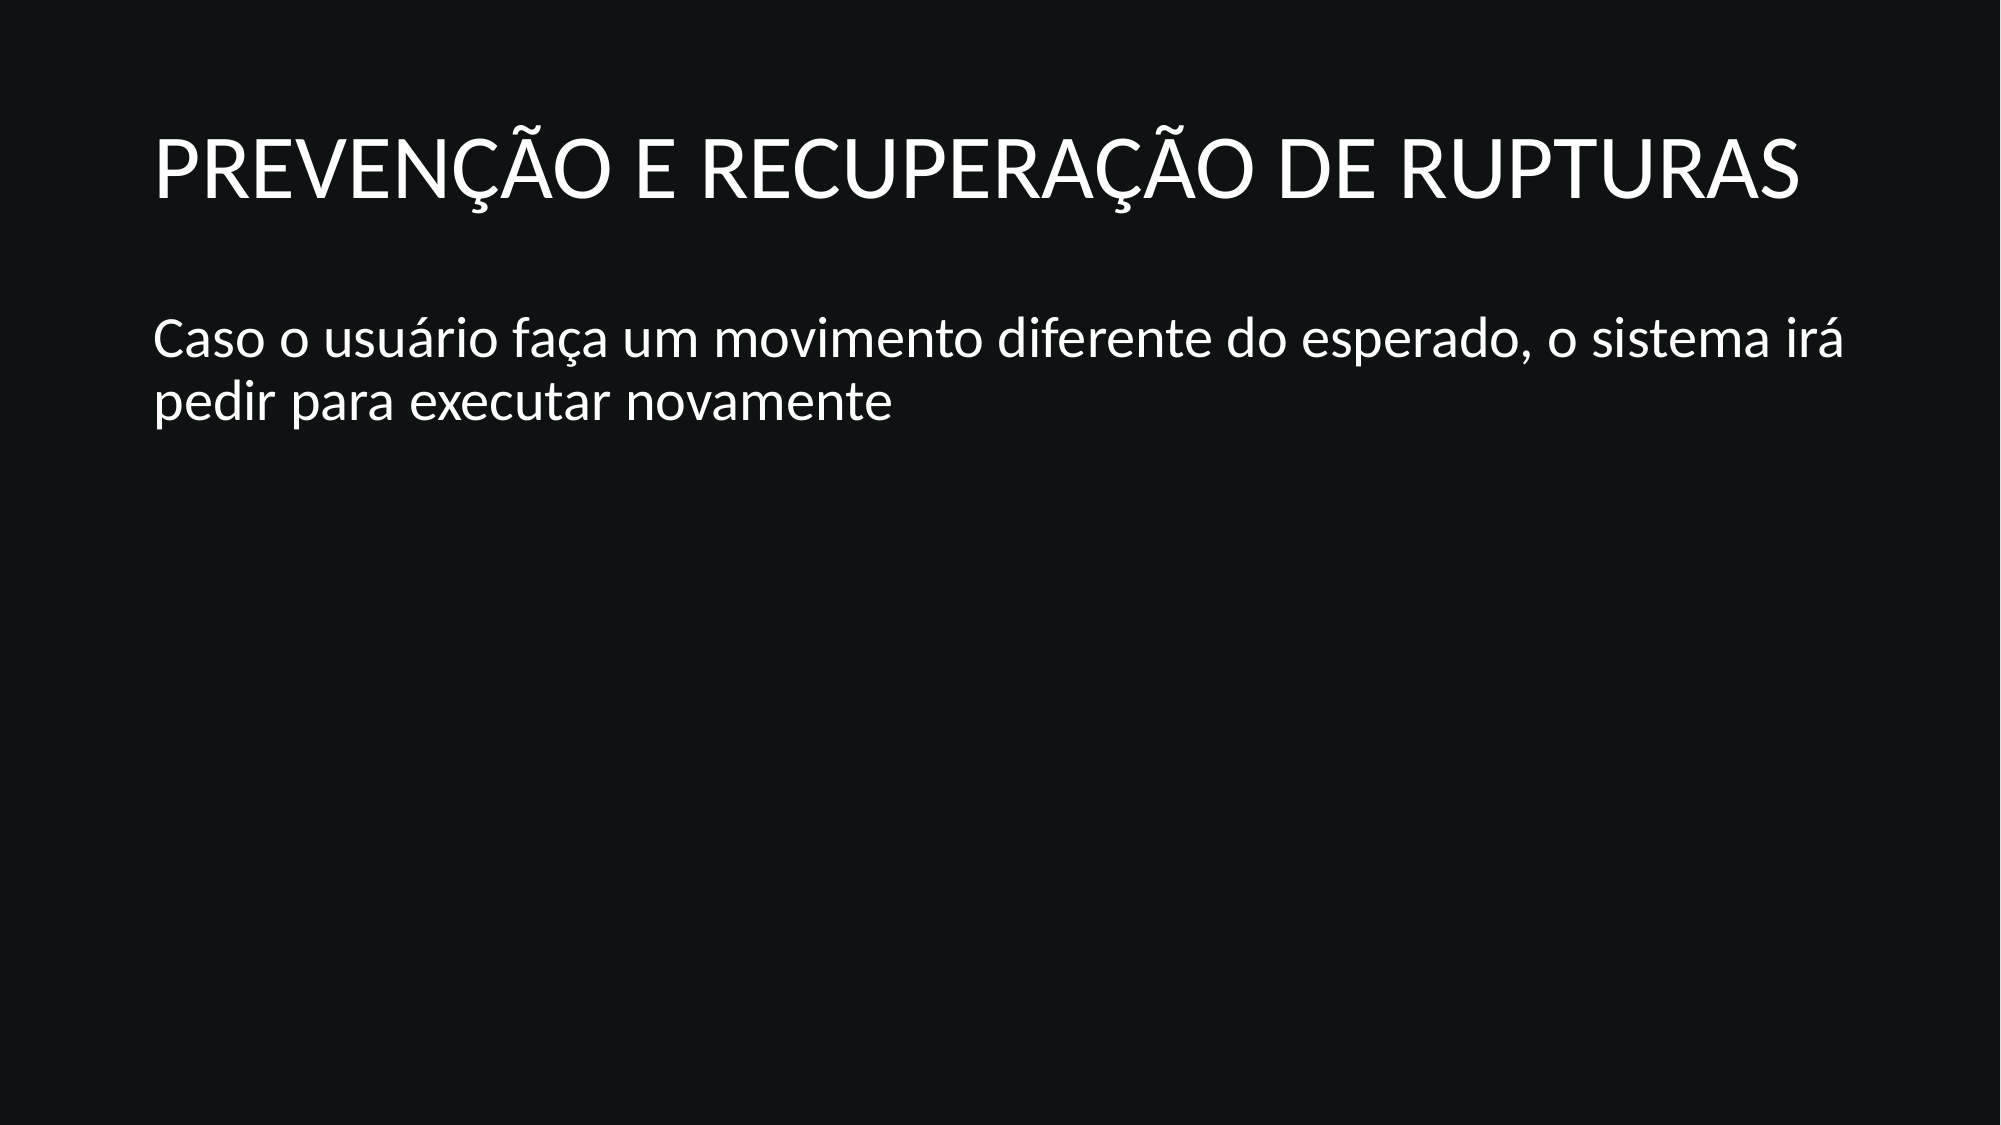

# PREVENÇÃO E RECUPERAÇÃO DE RUPTURAS
Caso o usuário faça um movimento diferente do esperado, o sistema irá pedir para executar novamente